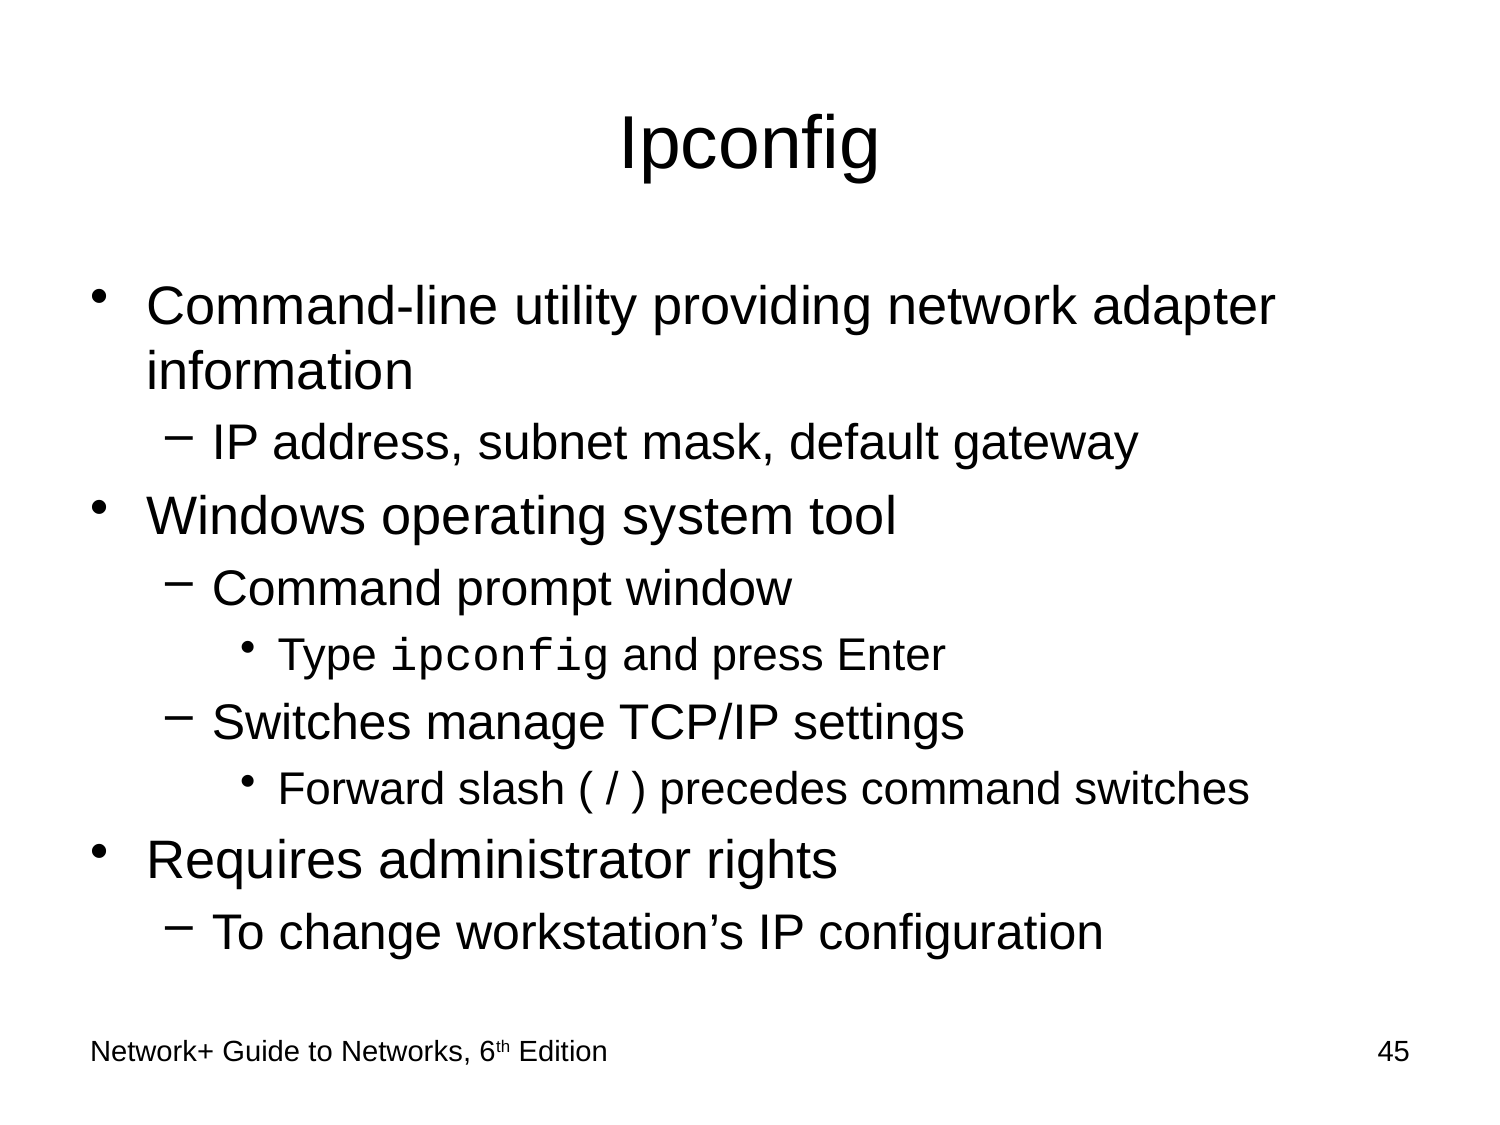

# Ipconfig
Command-line utility providing network adapter information
IP address, subnet mask, default gateway
Windows operating system tool
Command prompt window
Type ipconfig and press Enter
Switches manage TCP/IP settings
Forward slash ( / ) precedes command switches
Requires administrator rights
To change workstation’s IP configuration
Network+ Guide to Networks, 6th Edition
45